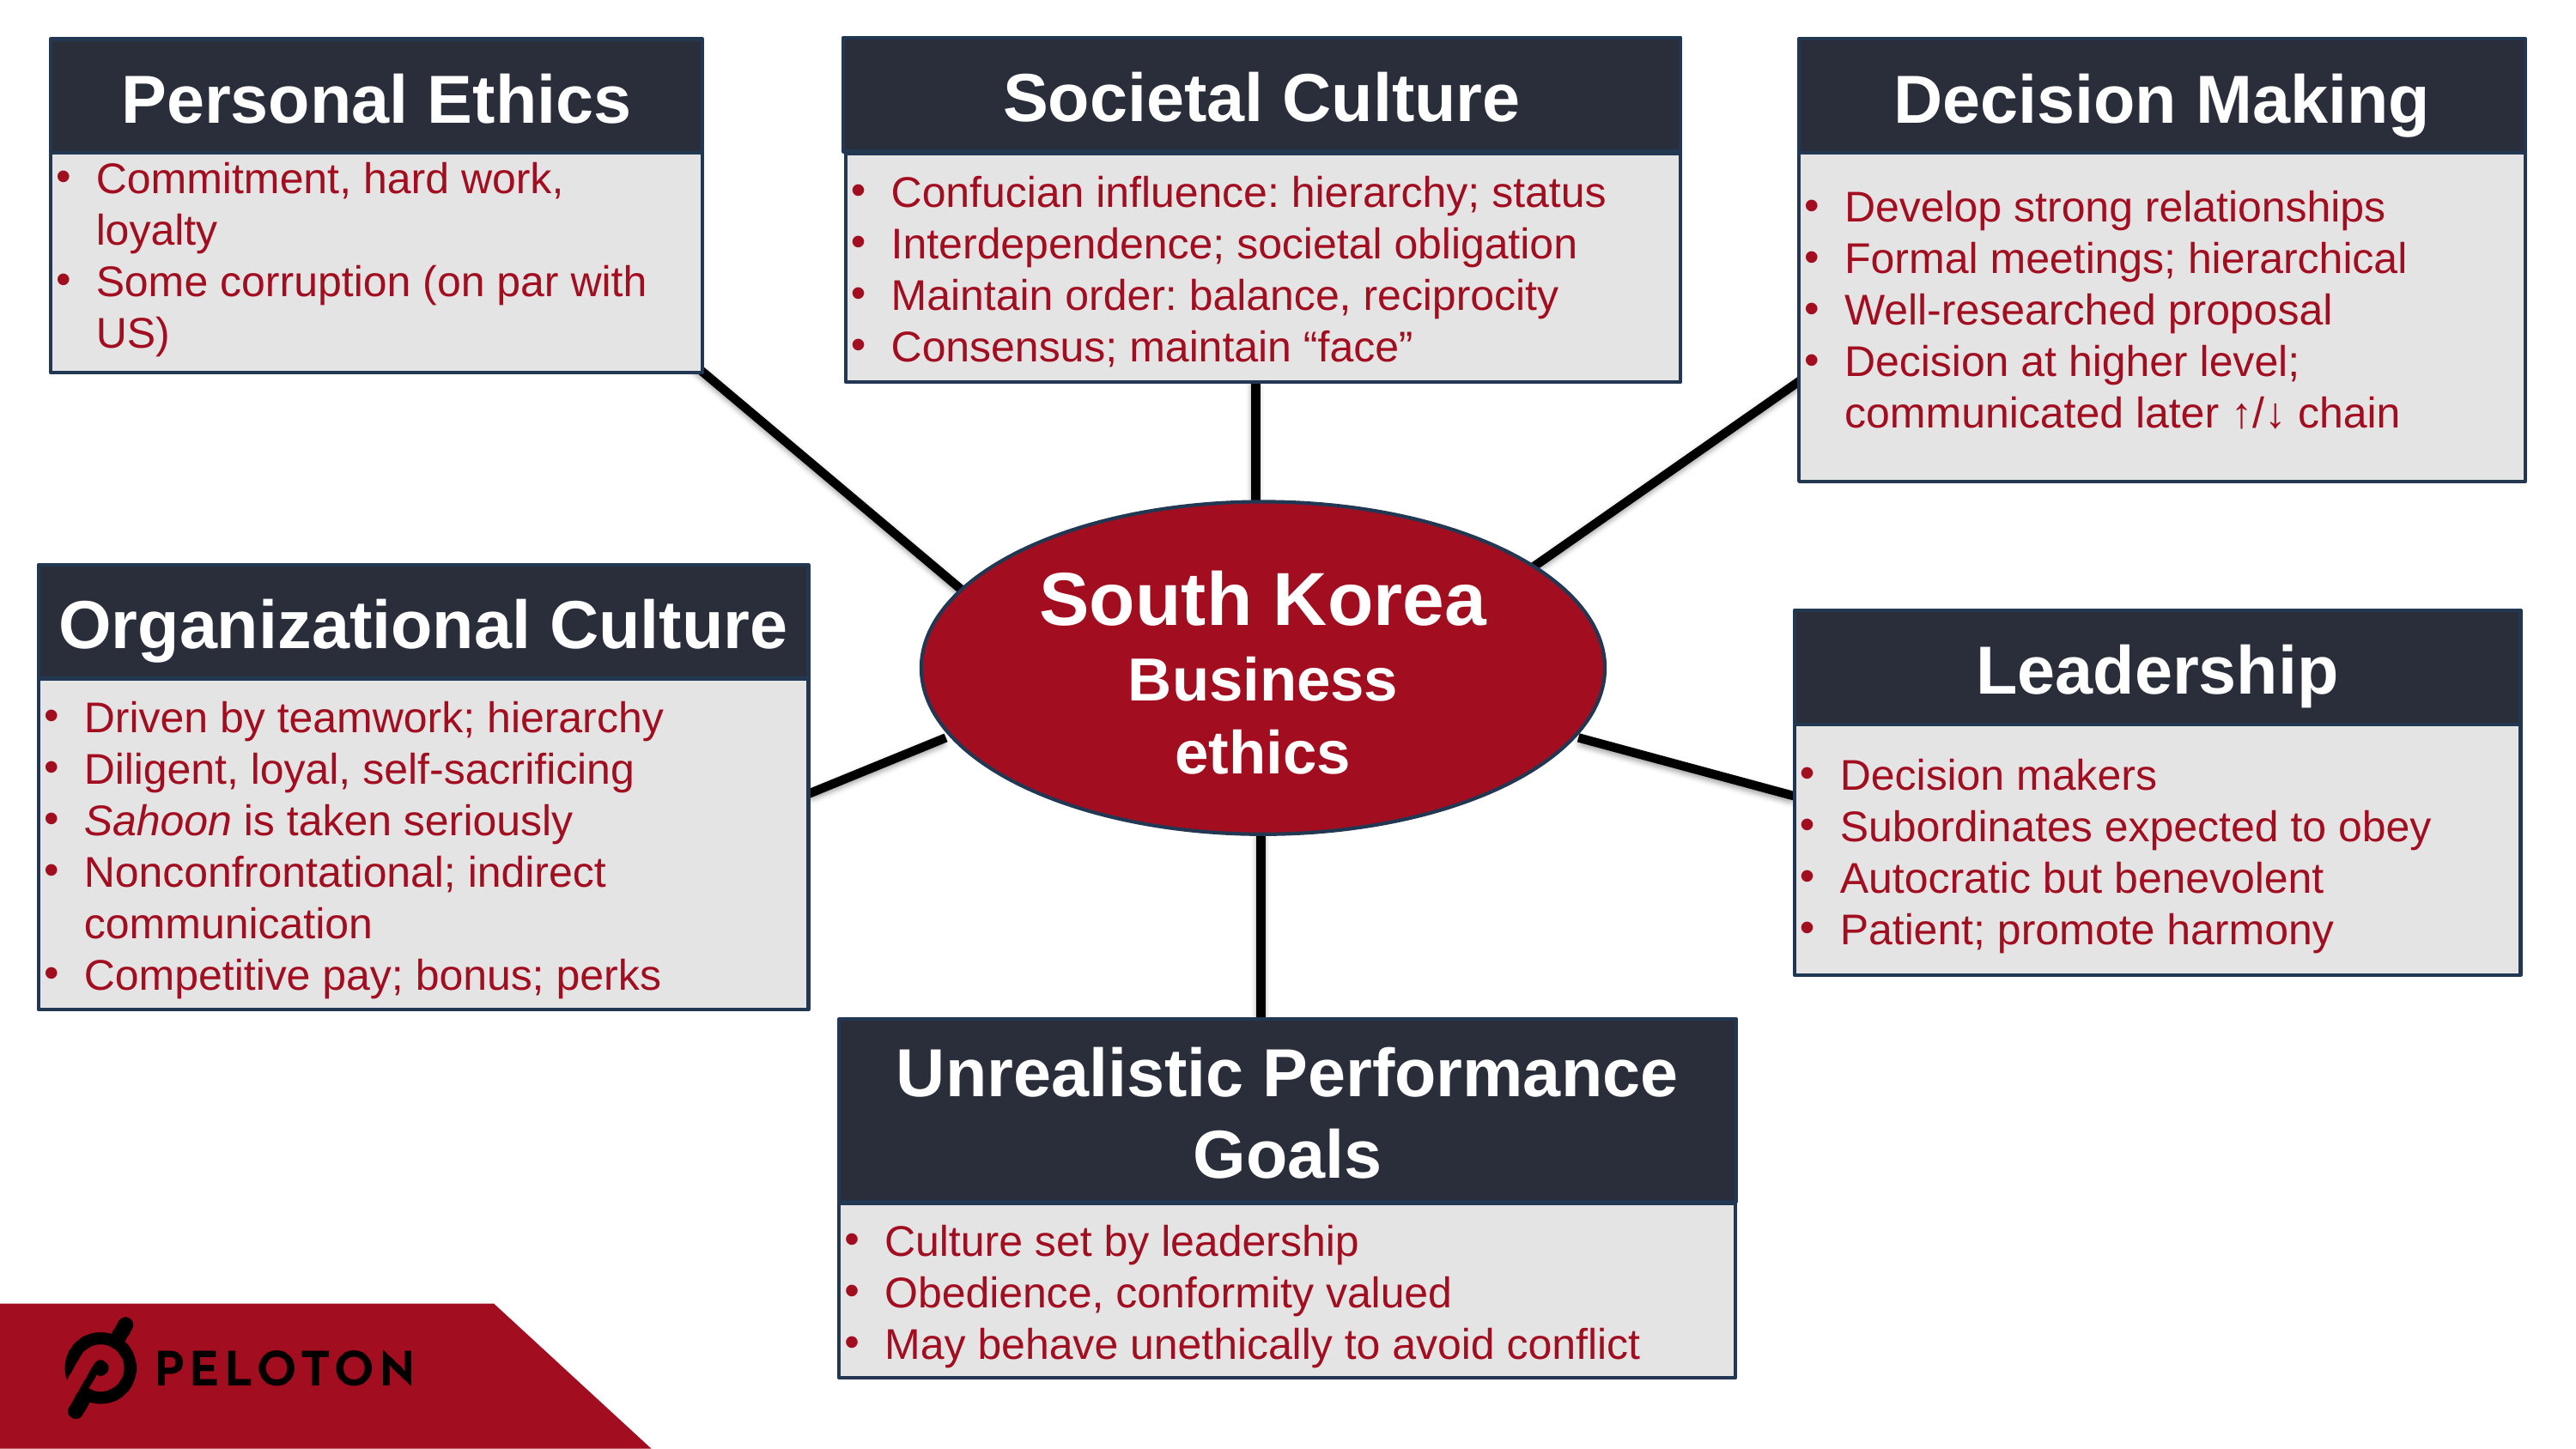

Societal Culture
Decision Making
Personal Ethics
Commitment, hard work, loyalty
Some corruption (on par with US)
Develop strong relationships
Formal meetings; hierarchical
Well-researched proposal
Decision at higher level; communicated later ↑/↓ chain
Confucian influence: hierarchy; status
Interdependence; societal obligation
Maintain order: balance, reciprocity
Consensus; maintain “face”
South Korea
Business ethics
Organizational Culture
Leadership
Driven by teamwork; hierarchy
Diligent, loyal, self-sacrificing
Sahoon is taken seriously
Nonconfrontational; indirect communication
Competitive pay; bonus; perks
Decision makers
Subordinates expected to obey
Autocratic but benevolent
Patient; promote harmony
Unrealistic Performance Goals
Culture set by leadership
Obedience, conformity valued
May behave unethically to avoid conflict